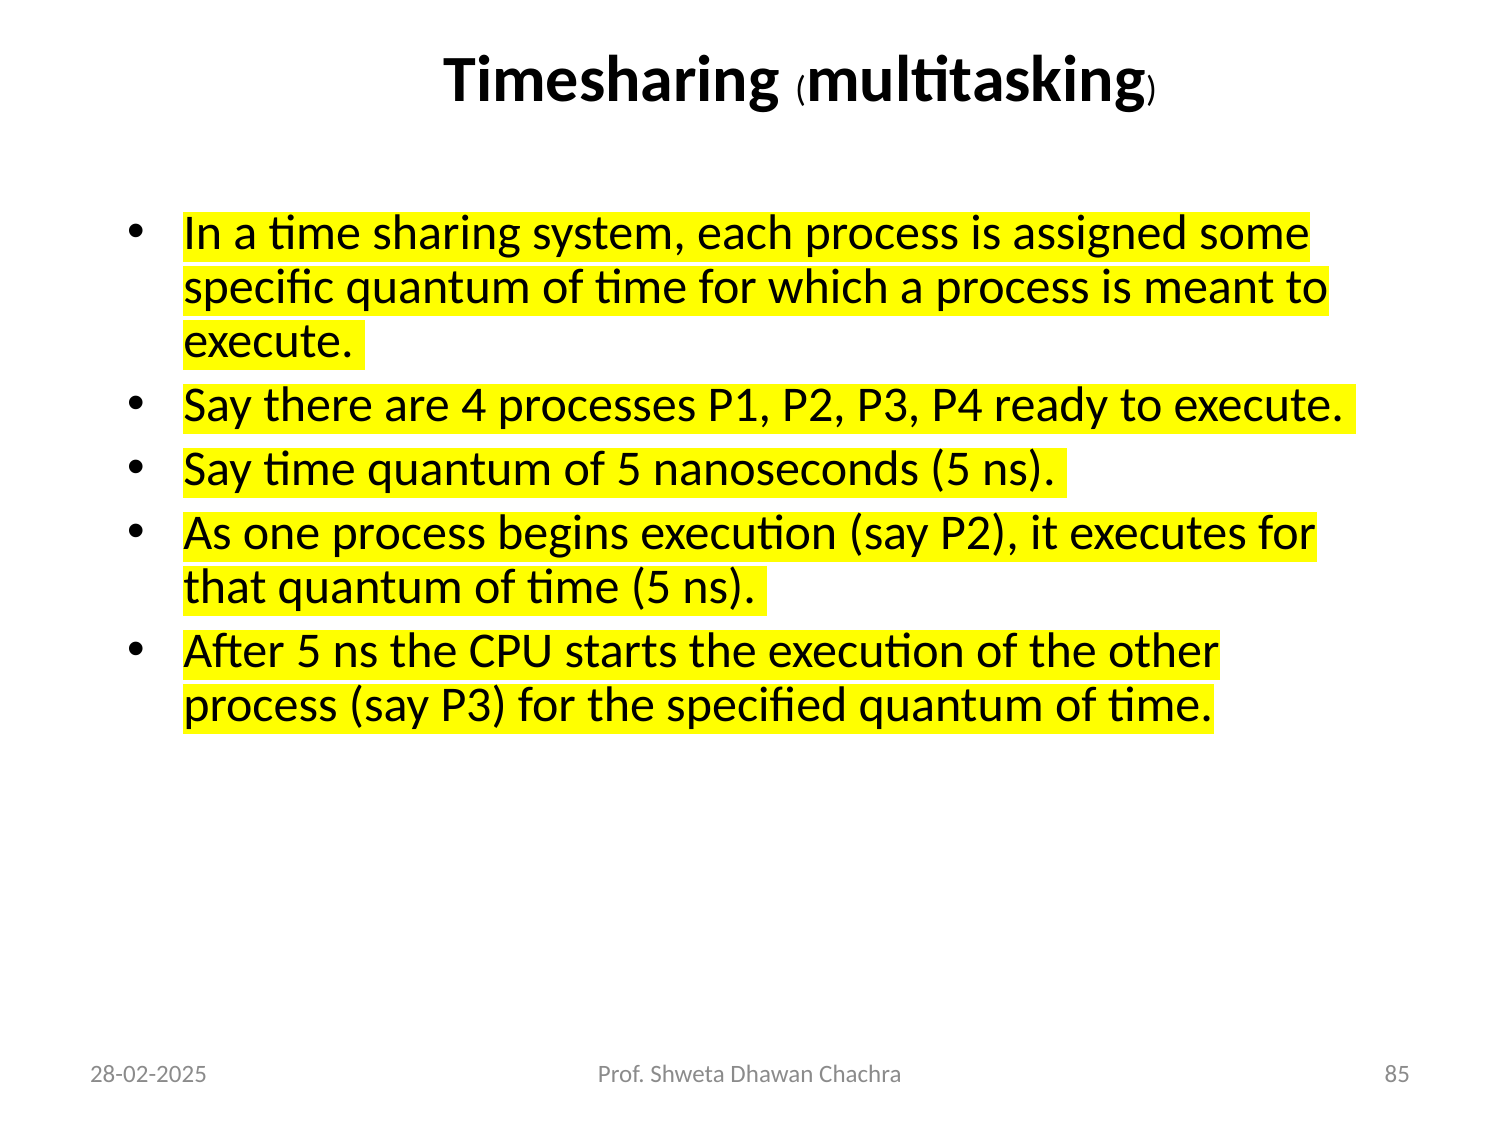

Timesharing (multitasking)

In a time sharing system, each process is assigned some specific quantum of time for which a process is meant to execute.
Say there are 4 processes P1, P2, P3, P4 ready to execute.
Say time quantum of 5 nanoseconds (5 ns).
As one process begins execution (say P2), it executes for that quantum of time (5 ns).
After 5 ns the CPU starts the execution of the other process (say P3) for the specified quantum of time.
28-02-2025
Prof. Shweta Dhawan Chachra
85